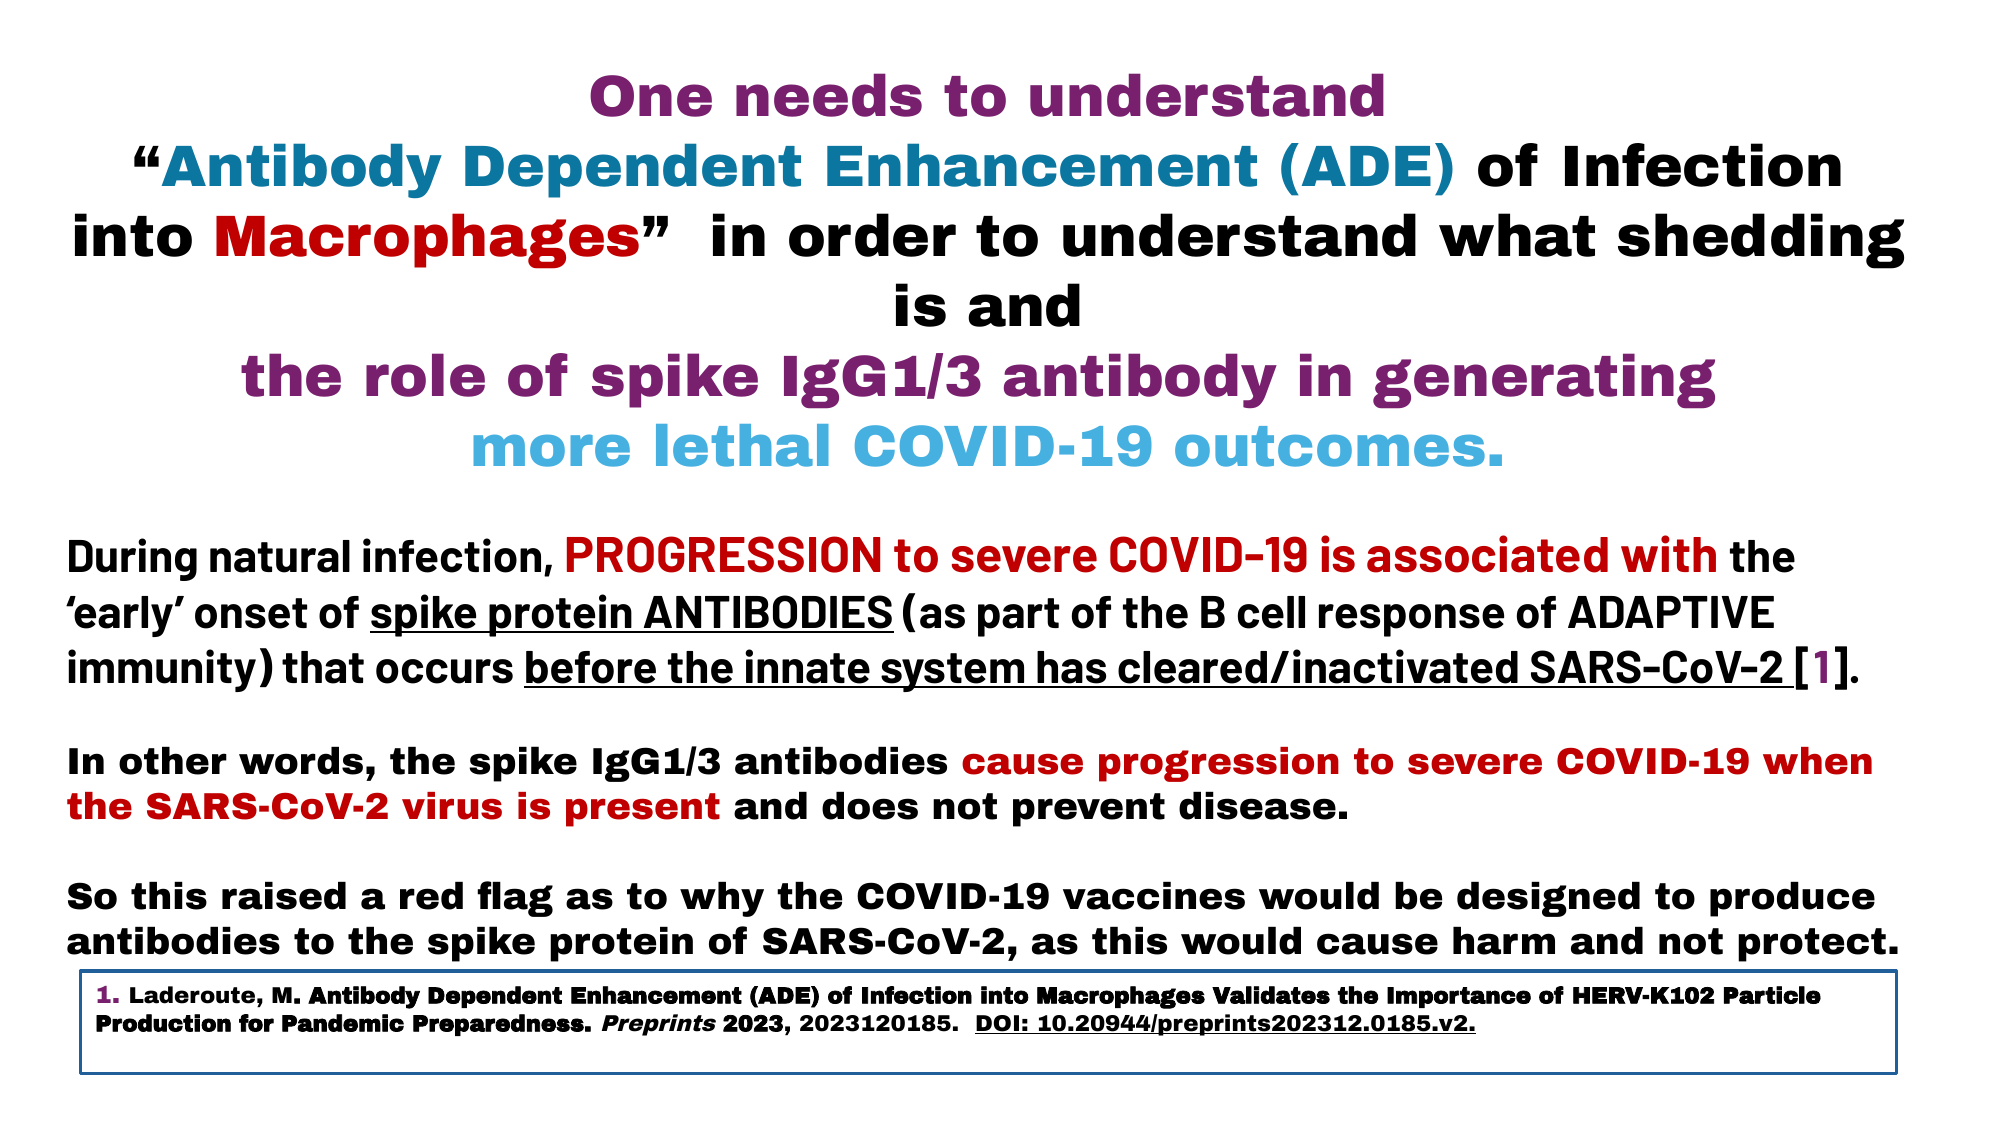

One needs to understand
“Antibody Dependent Enhancement (ADE) of Infection into Macrophages”  in order to understand what shedding is and
the role of spike IgG1/3 antibody in generating
more lethal COVID-19 outcomes.

During natural infection, PROGRESSION to severe COVID-19 is associated with the ‘early’ onset of spike protein ANTIBODIES (as part of the B cell response of ADAPTIVE immunity) that occurs before the innate system has cleared/inactivated SARS-CoV-2 [1].

In other words, the spike IgG1/3 antibodies cause progression to severe COVID-19 when the SARS-CoV-2 virus is present and does not prevent disease.

So this raised a red flag as to why the COVID-19 vaccines would be designed to produce antibodies to the spike protein of SARS-CoV-2, as this would cause harm and not protect.

1. Laderoute, M. Antibody Dependent Enhancement (ADE) of Infection into Macrophages Validates the Importance of HERV-K102 Particle Production for Pandemic Preparedness. Preprints 2023, 2023120185.  DOI: 10.20944/preprints202312.0185.v2.